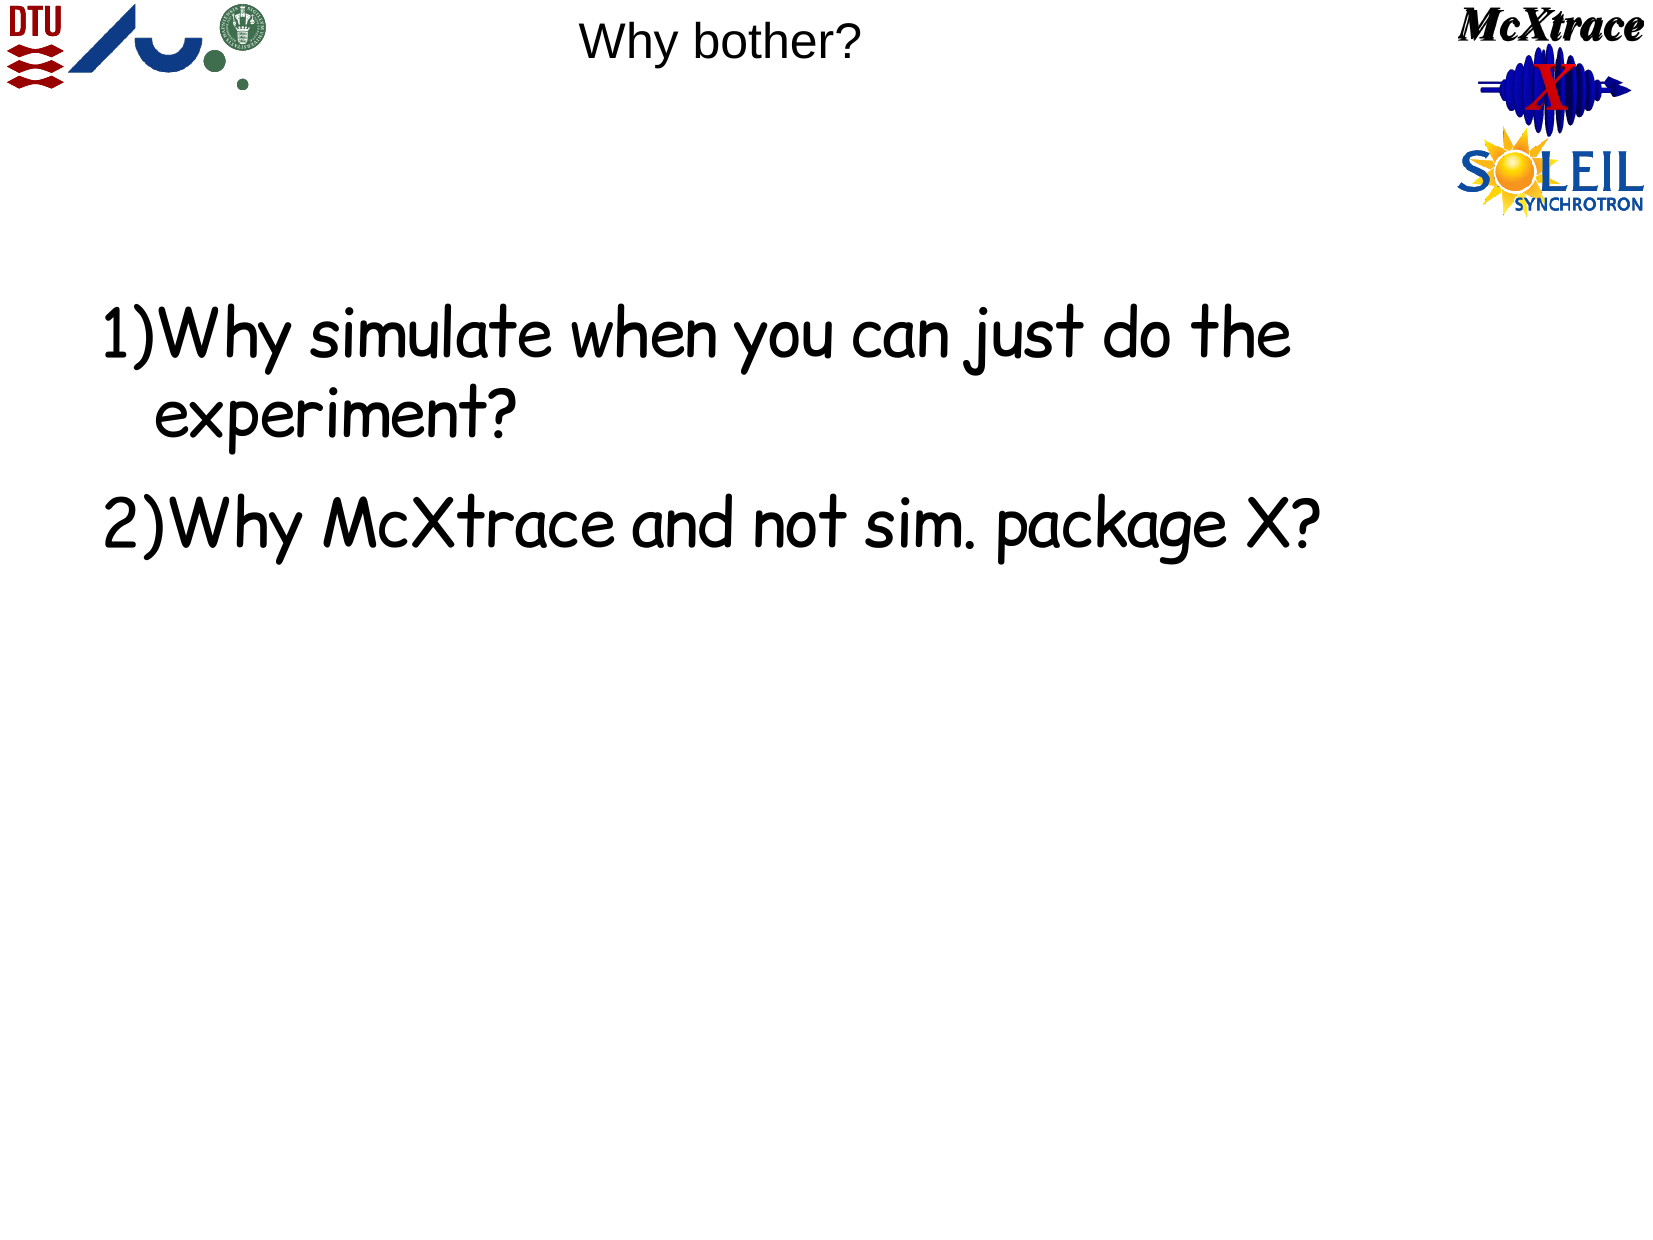

Why bother?
Why simulate when you can just do the experiment?
Why McXtrace and not sim. package X?